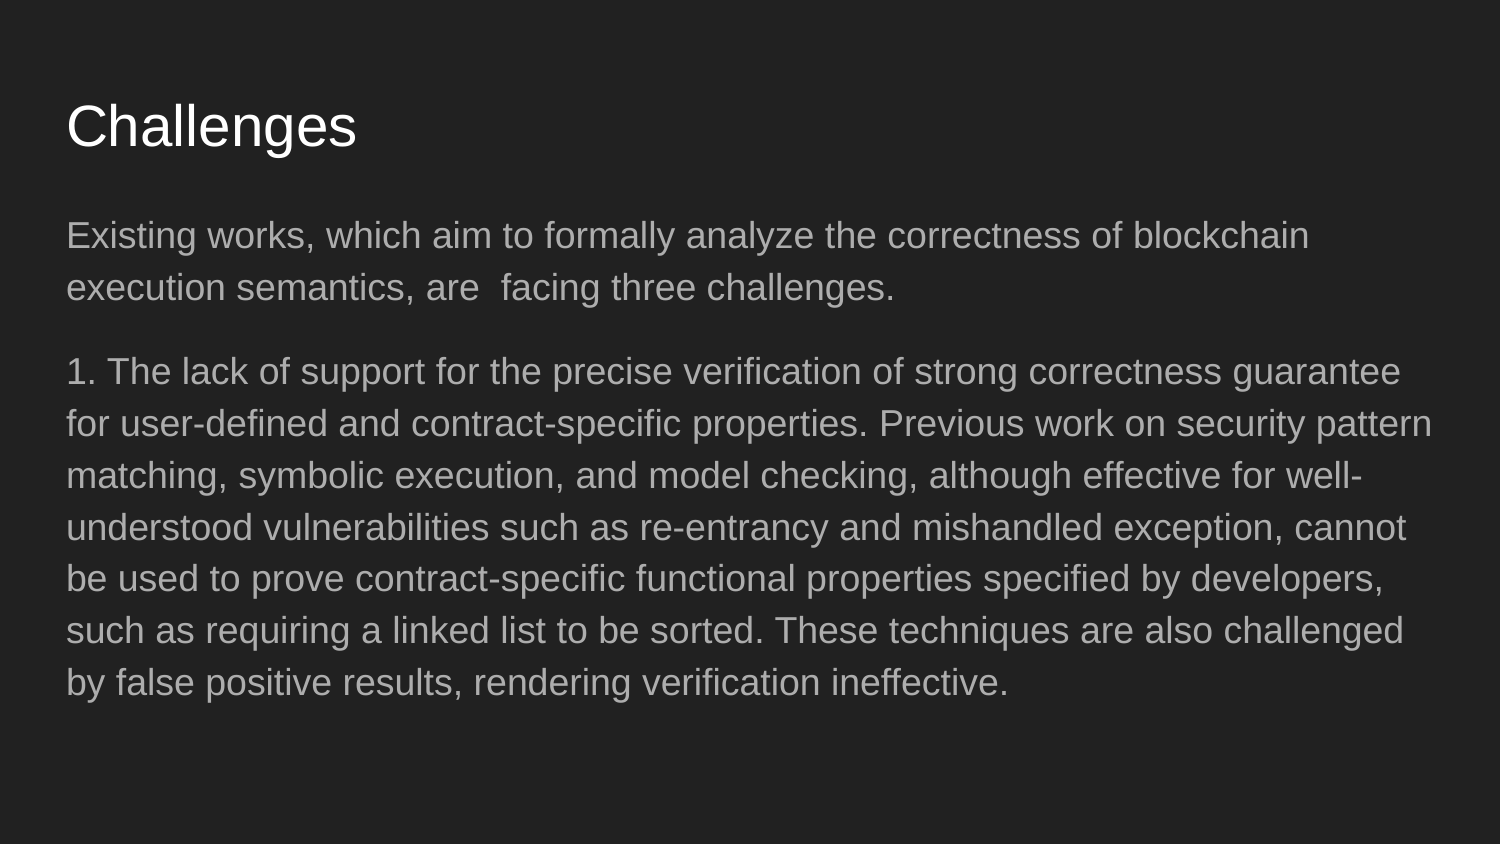

# Challenges
Existing works, which aim to formally analyze the correctness of blockchain execution semantics, are  facing three challenges.
1. The lack of support for the precise verification of strong correctness guarantee for user-defined and contract-specific properties. Previous work on security pattern matching, symbolic execution, and model checking, although effective for well-understood vulnerabilities such as re-entrancy and mishandled exception, cannot be used to prove contract-specific functional properties specified by developers, such as requiring a linked list to be sorted. These techniques are also challenged by false positive results, rendering verification ineffective.